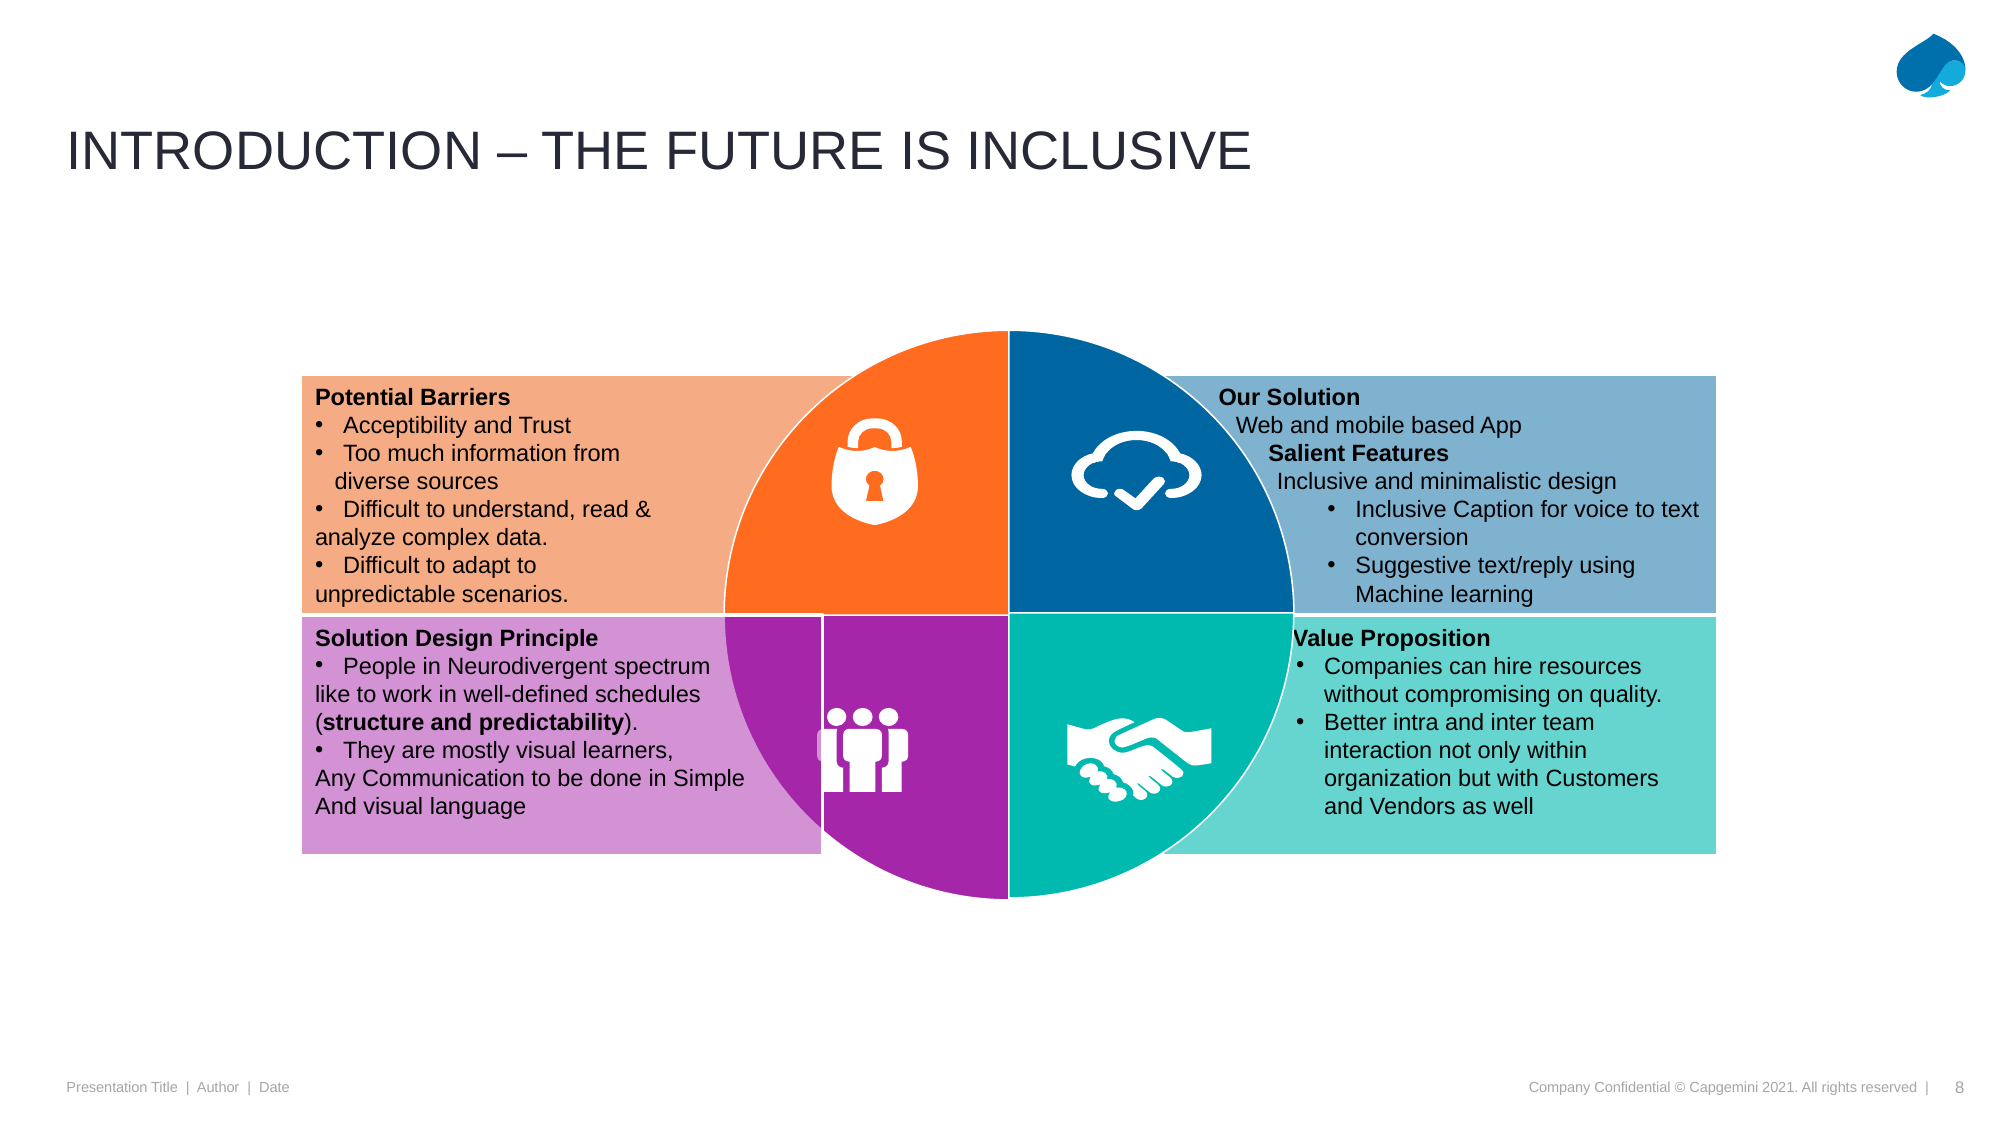

# Introduction – The Future is Inclusive

Potential Barriers
Acceptibility and Trust
Too much information from
   diverse sources
Difficult to understand, read &
analyze complex data.
Difficult to adapt to
unpredictable scenarios.

     Our Solution
         Web and mobile based App
              Salient Features
           Inclusive and minimalistic design
Inclusive Caption for voice to text conversion
Suggestive text/reply using Machine learning

Solution Design Principle
People in Neurodivergent spectrum
like to work in well-defined schedules
(structure and predictability).
They are mostly visual learners,
Any Communication to be done in Simple
And visual language

             Value Proposition
Companies can hire resources without compromising on quality.
Better intra and inter team interaction not only within organization but with Customers and Vendors as well